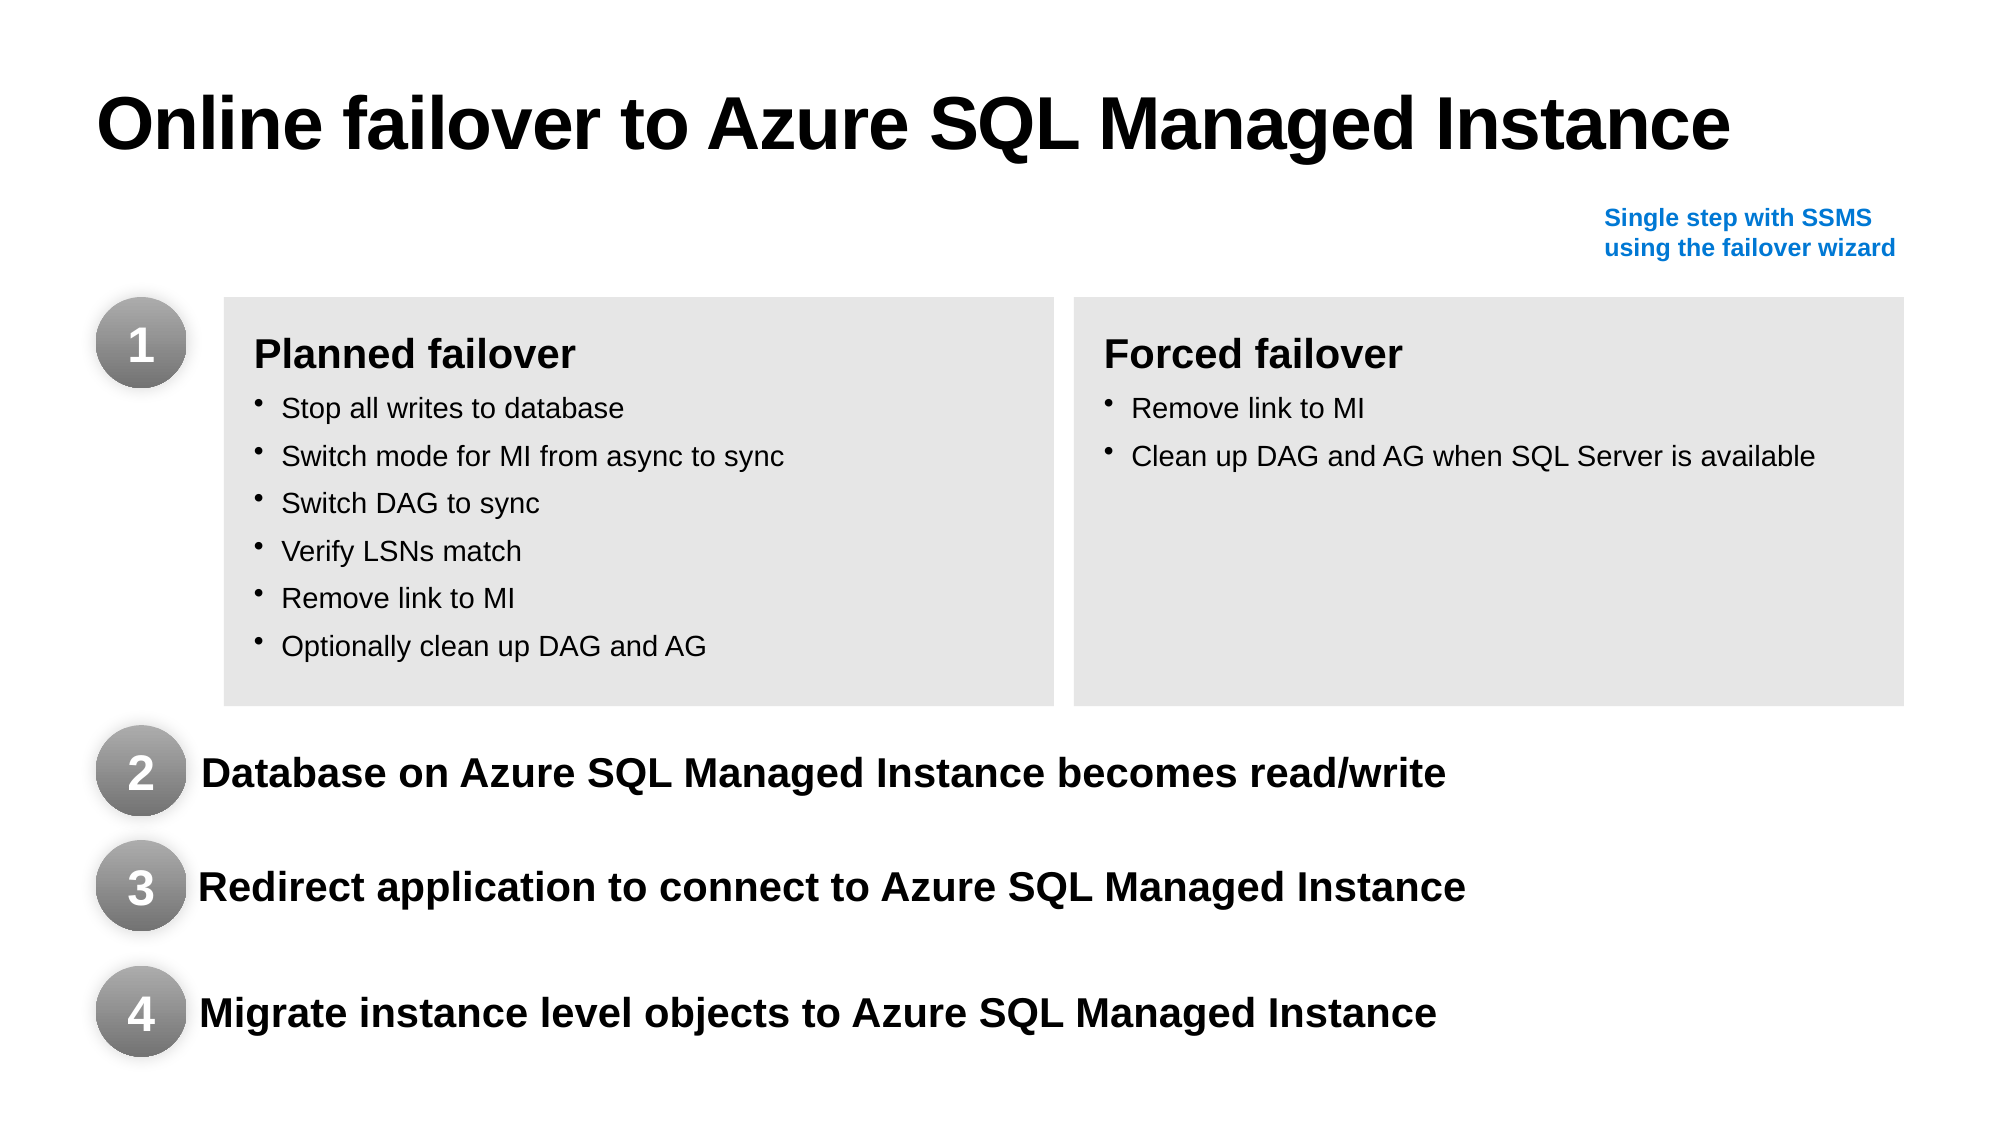

# Online failover to Azure SQL Managed Instance
Single step with SSMS
using the failover wizard
1
Planned failover
Stop all writes to database
Switch mode for MI from async to sync
Switch DAG to sync
Verify LSNs match
Remove link to MI
Optionally clean up DAG and AG
Forced failover
Remove link to MI
Clean up DAG and AG when SQL Server is available
2
Database on Azure SQL Managed Instance becomes read/write
3
Redirect application to connect to Azure SQL Managed Instance
4
Migrate instance level objects to Azure SQL Managed Instance